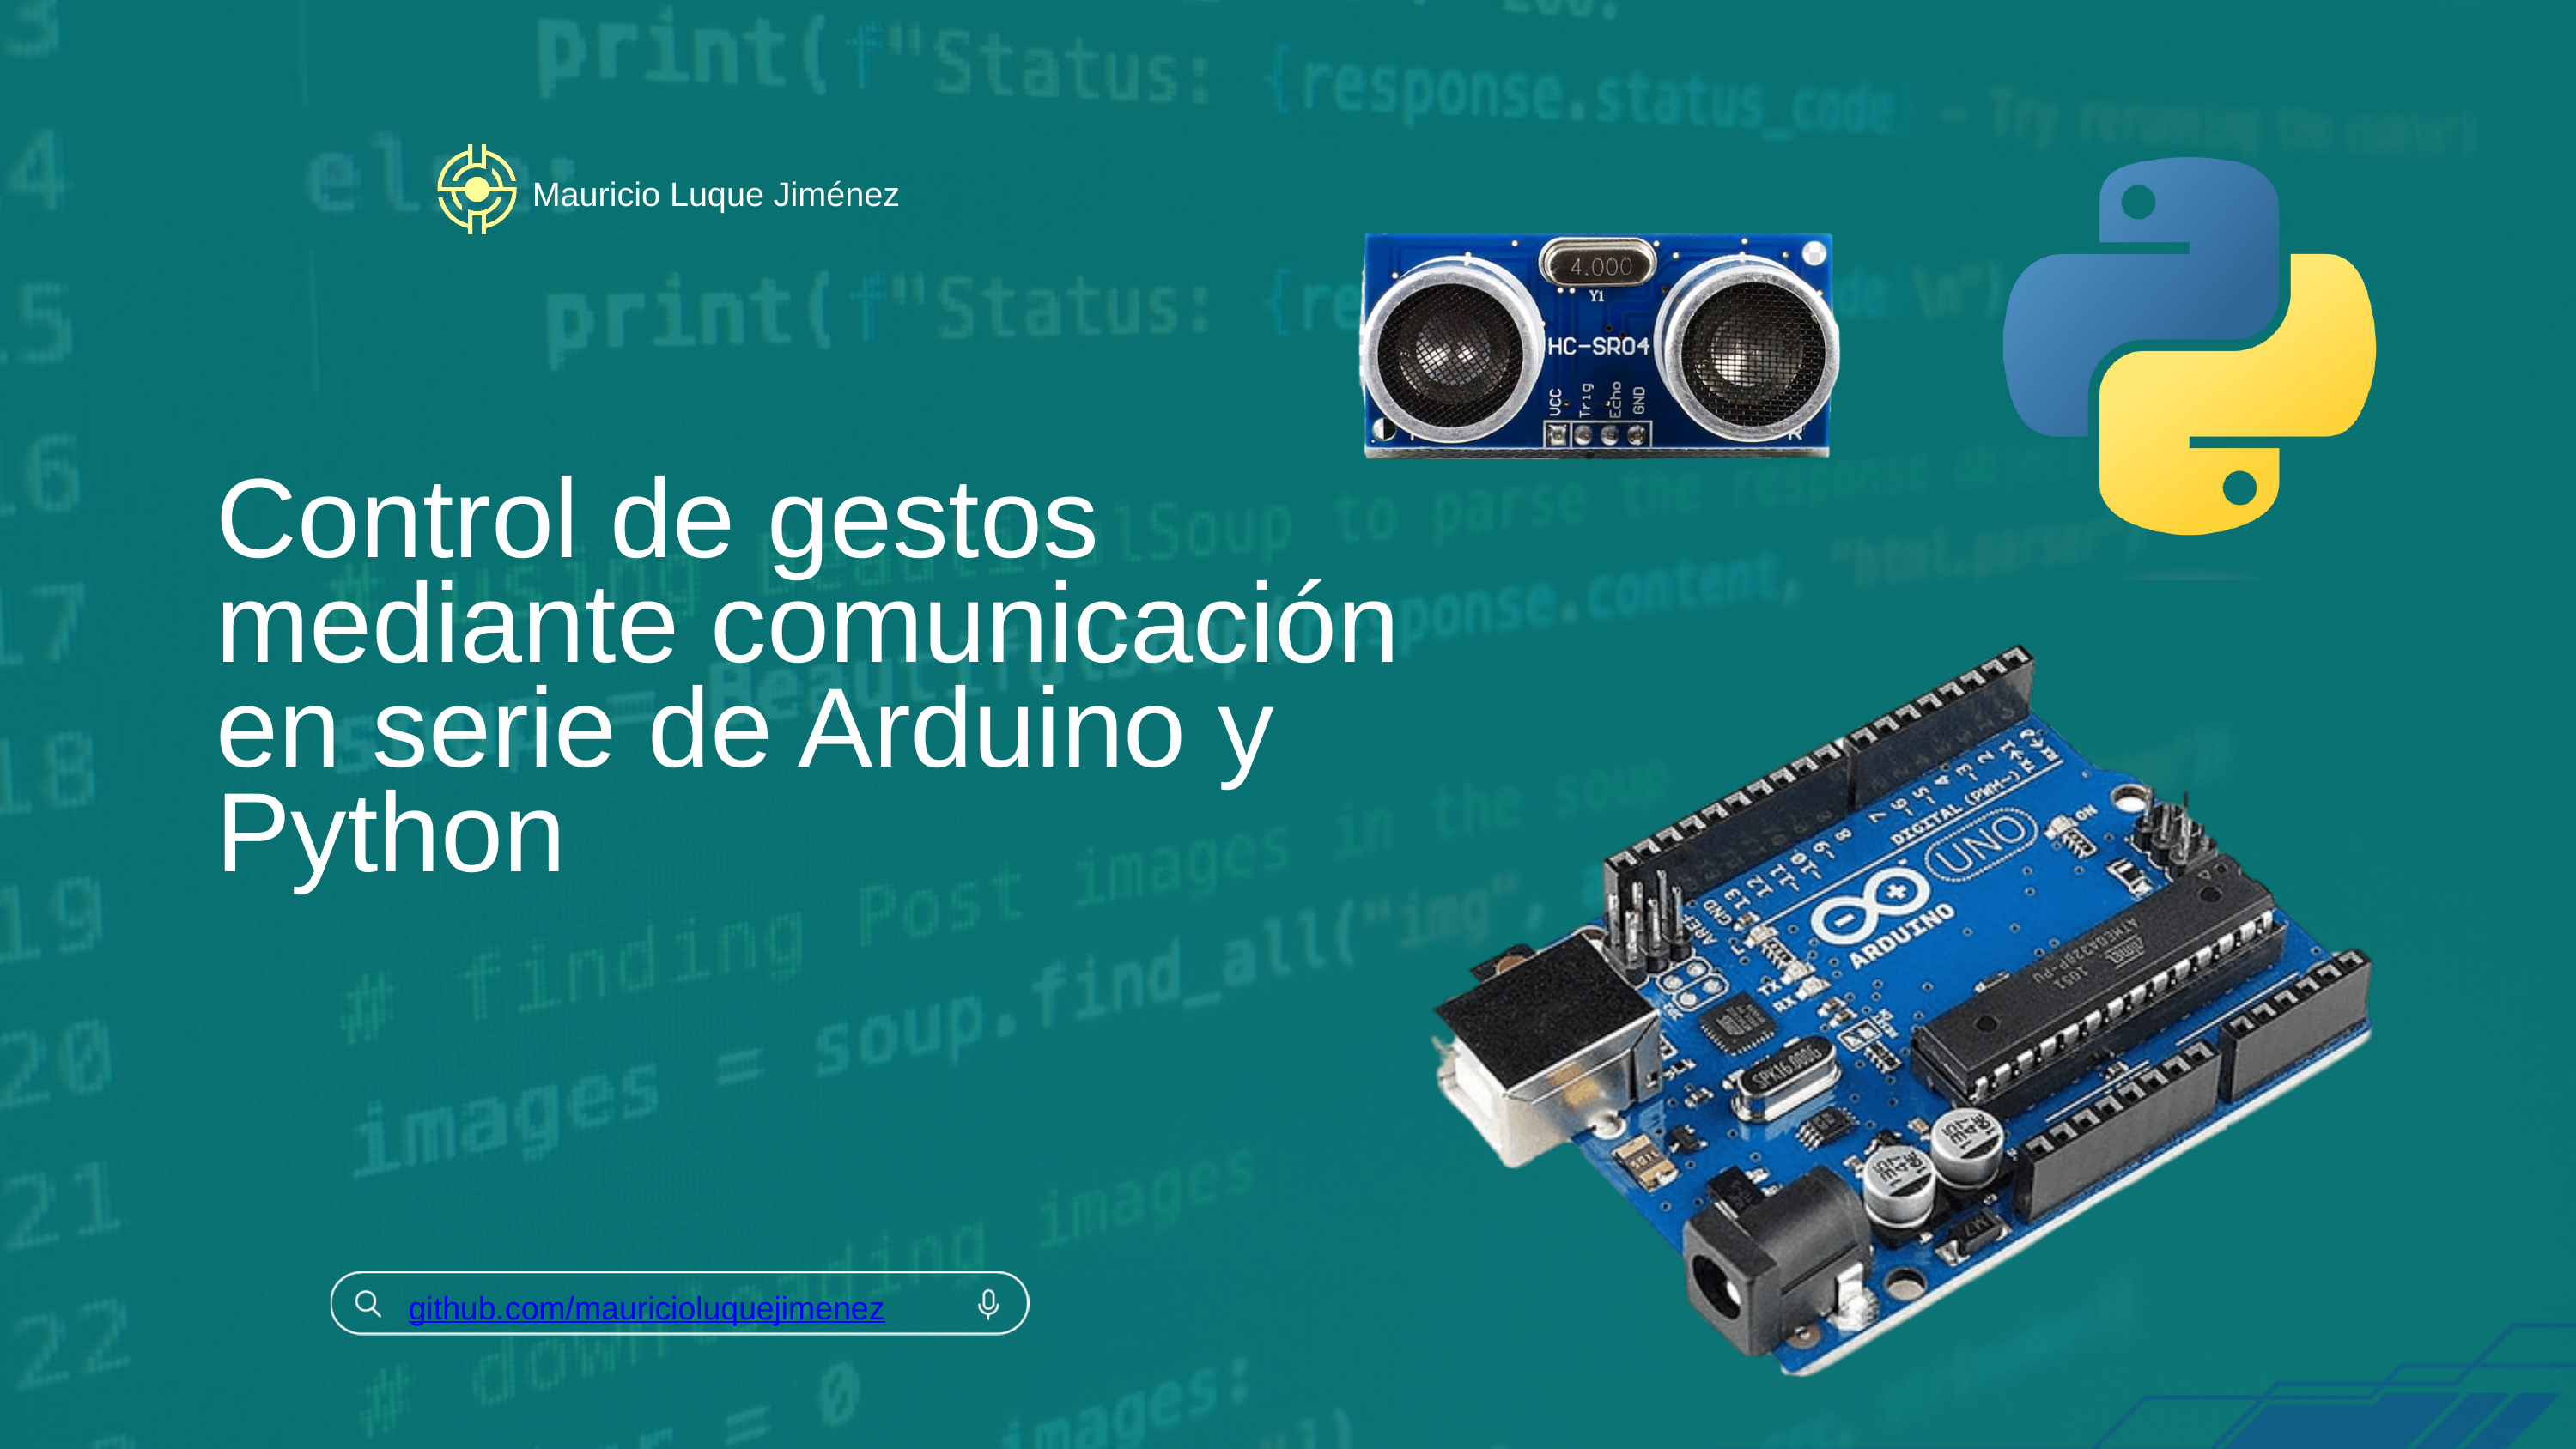

Mauricio Luque Jiménez

Control de gestos mediante comunicación en serie de Arduino y Python

github.com/mauricioluquejimenez